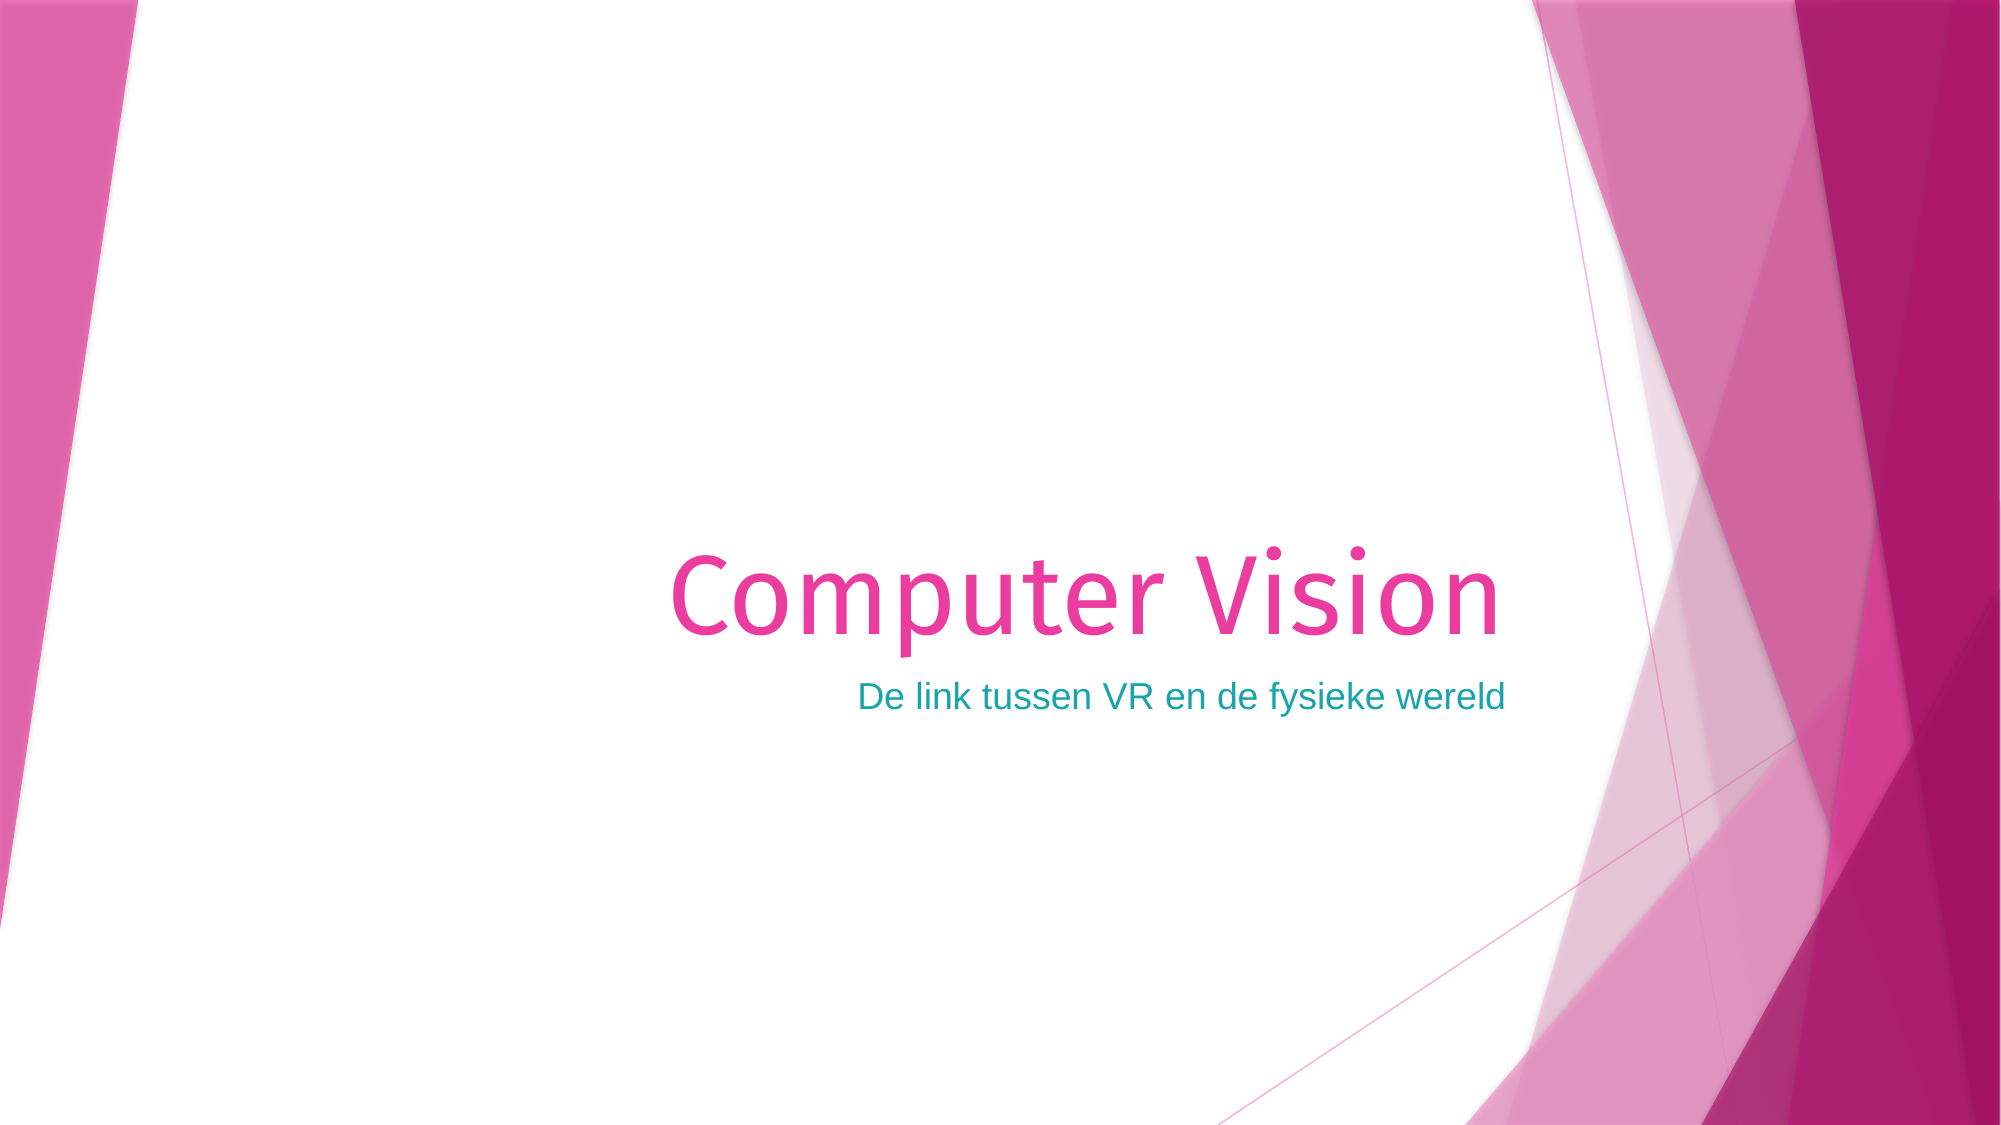

# Computer Vision
De link tussen VR en de fysieke wereld